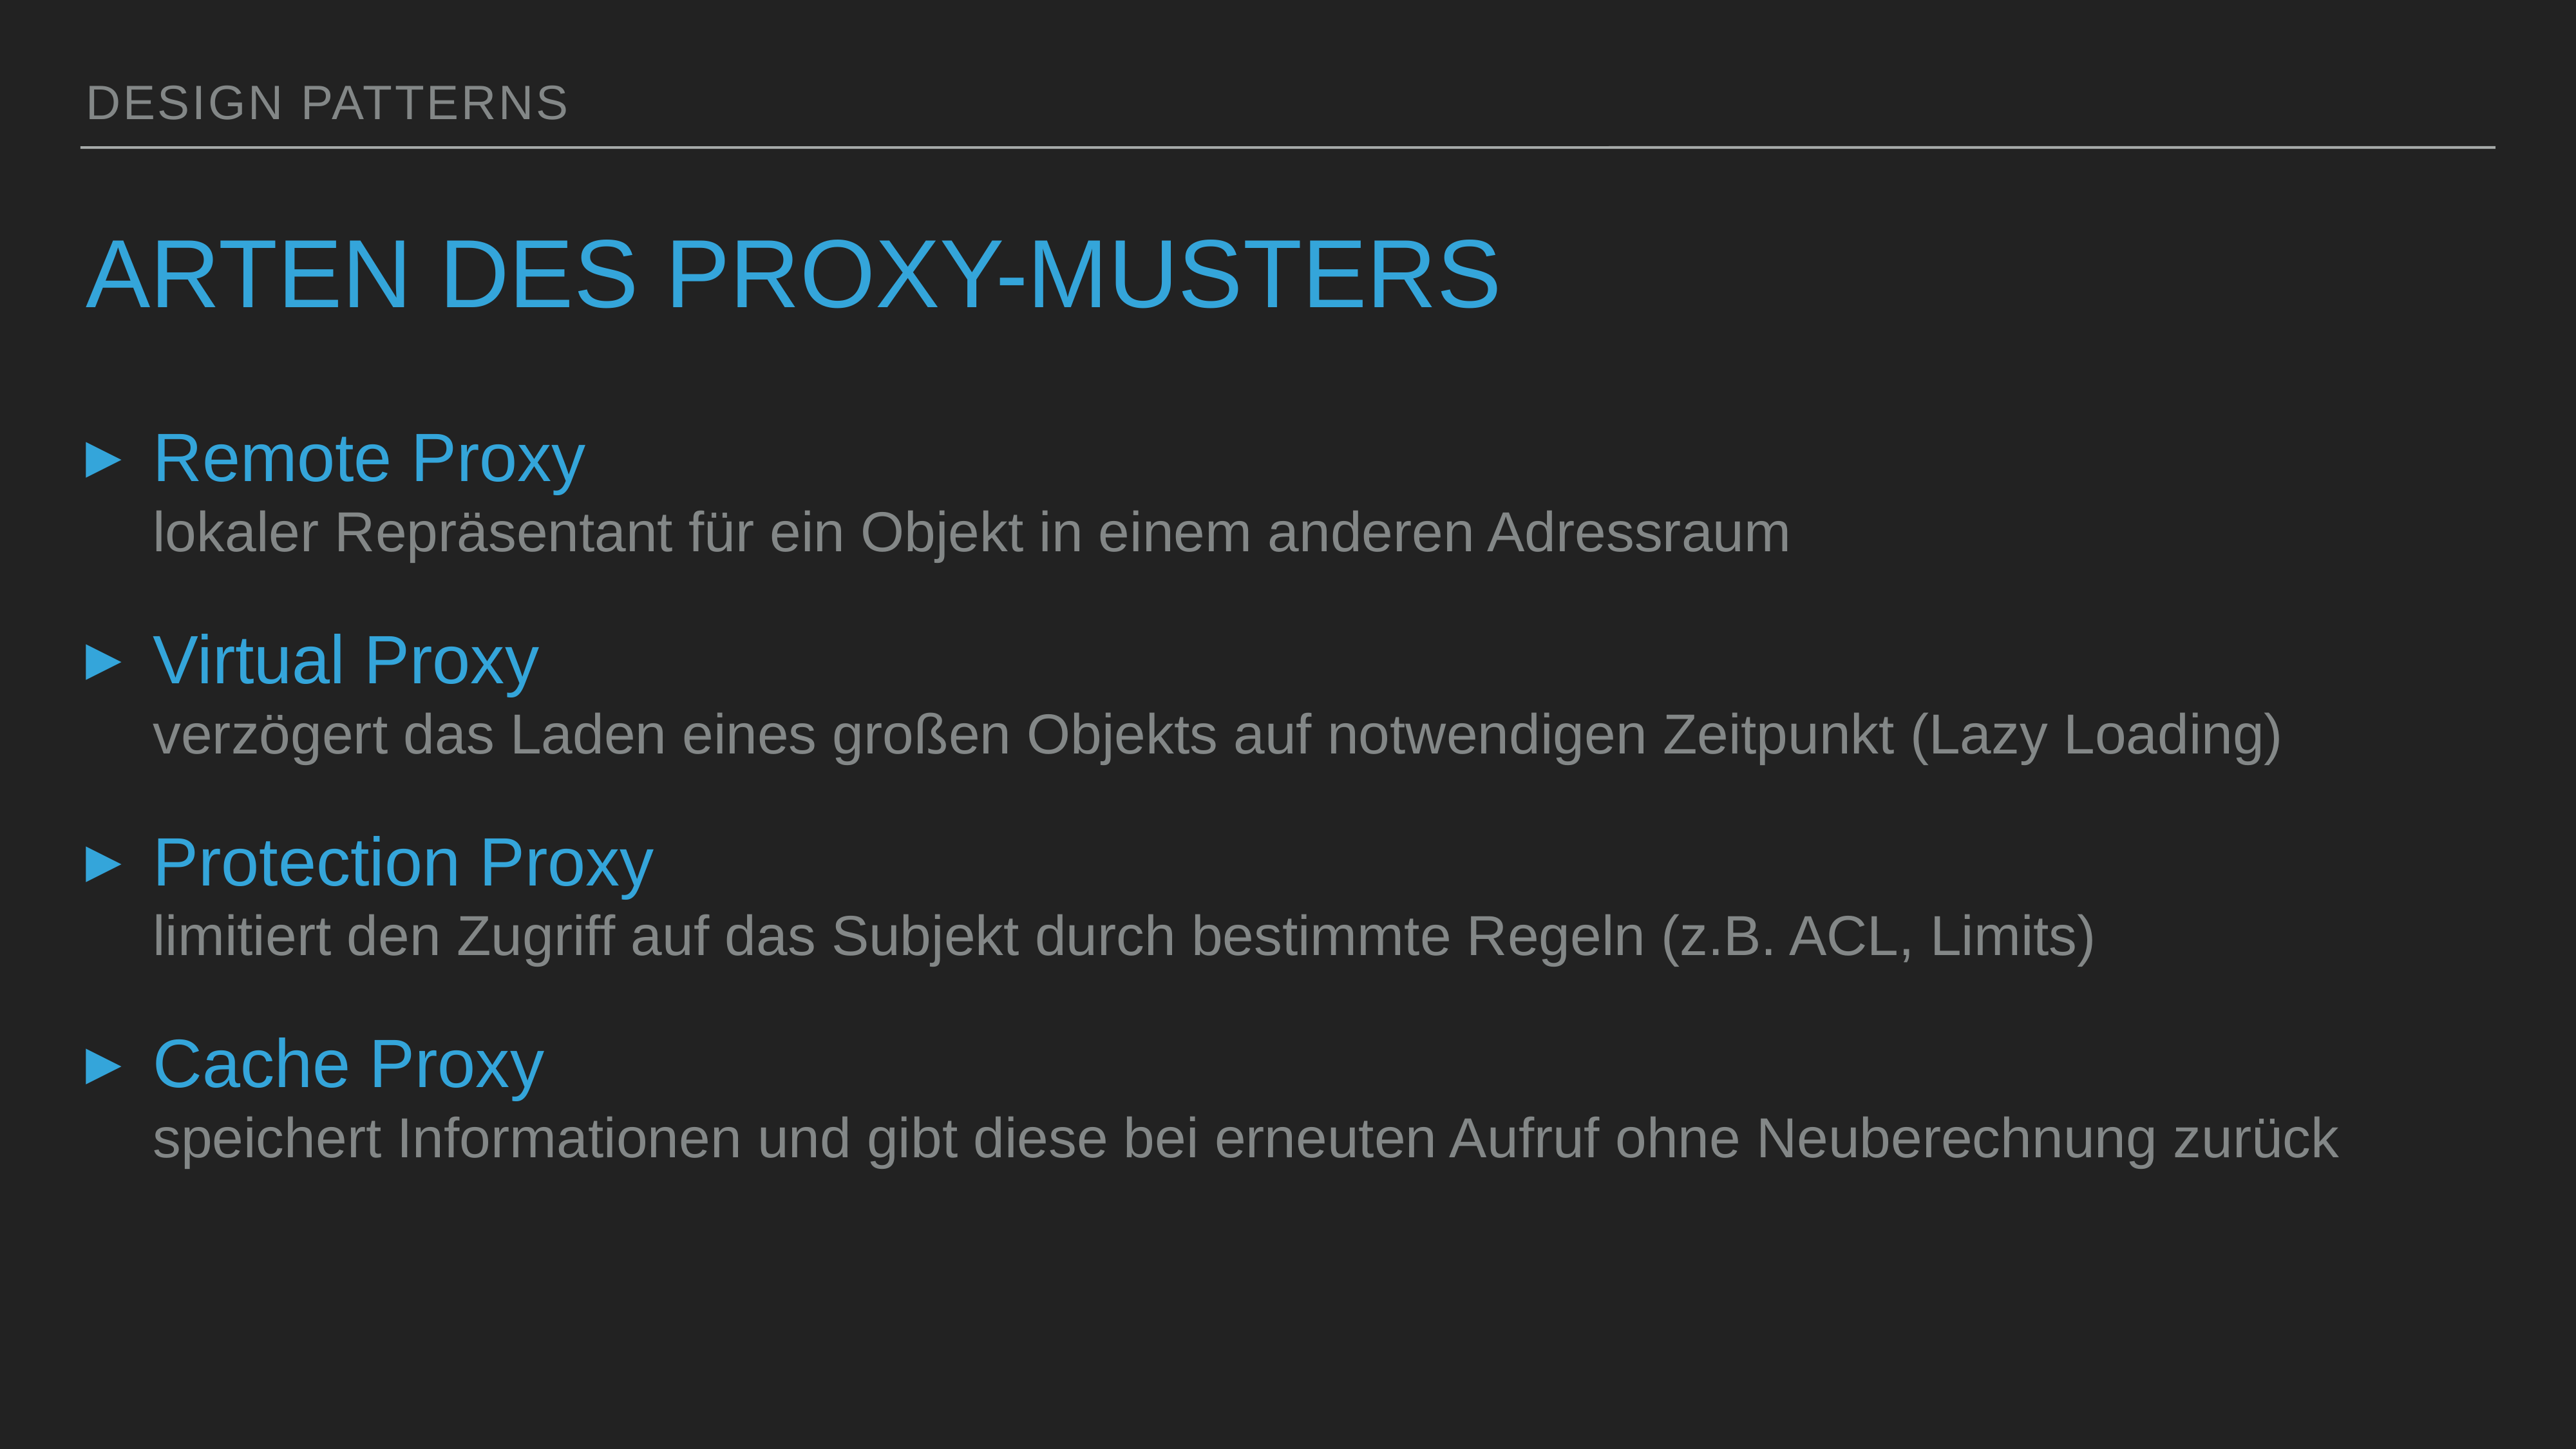

design patterns
# arten des proxy-musters
Remote Proxy
lokaler Repräsentant für ein Objekt in einem anderen Adressraum
Virtual Proxy
verzögert das Laden eines großen Objekts auf notwendigen Zeitpunkt (Lazy Loading)
Protection Proxy
limitiert den Zugriff auf das Subjekt durch bestimmte Regeln (z.B. ACL, Limits)
Cache Proxy
speichert Informationen und gibt diese bei erneuten Aufruf ohne Neuberechnung zurück